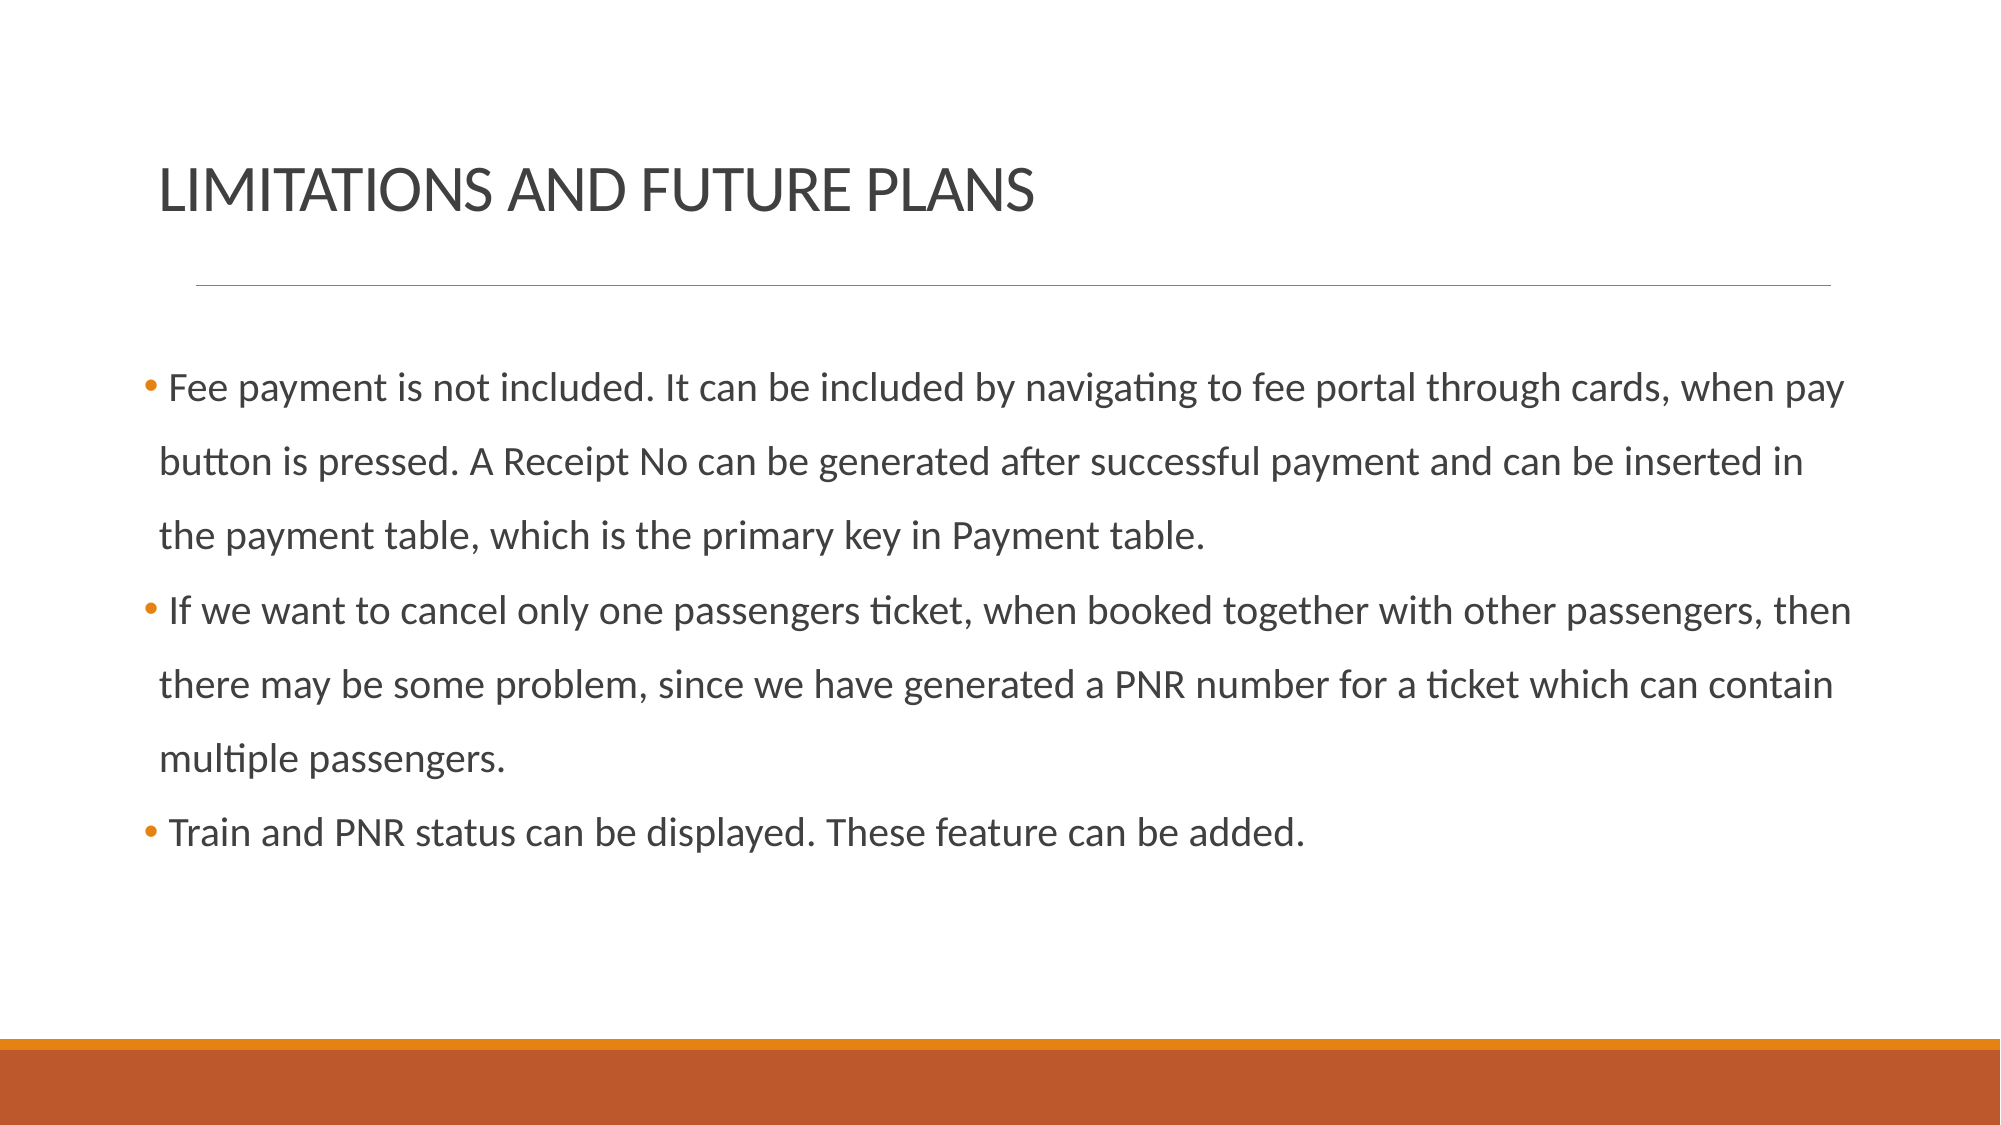

# LIMITATIONS AND FUTURE PLANS
 Fee payment is not included. It can be included by navigating to fee portal through cards, when pay
button is pressed. A Receipt No can be generated after successful payment and can be inserted in
the payment table, which is the primary key in Payment table.
 If we want to cancel only one passengers ticket, when booked together with other passengers, then
there may be some problem, since we have generated a PNR number for a ticket which can contain
multiple passengers.
 Train and PNR status can be displayed. These feature can be added.